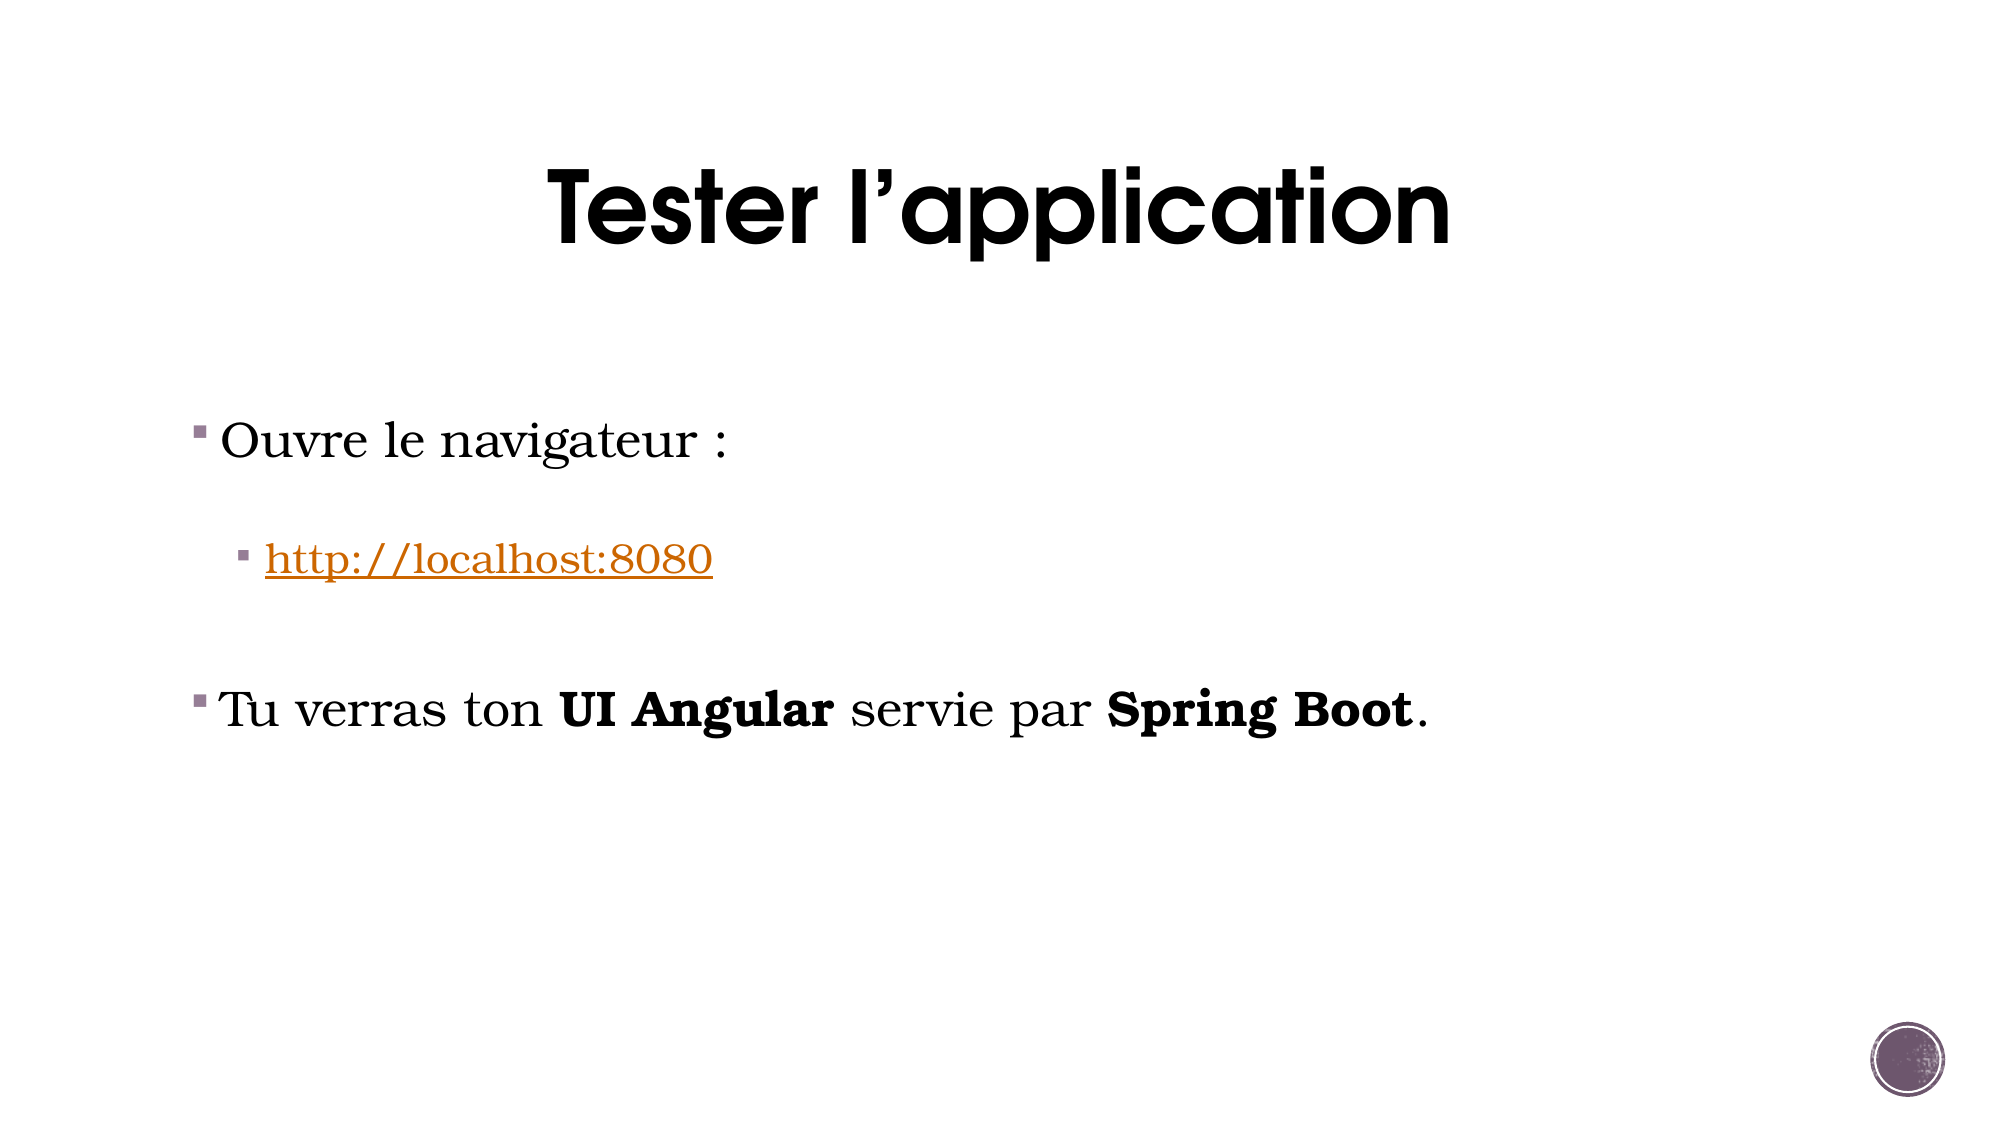

# Tester l’application
Ouvre le navigateur :
http://localhost:8080
Tu verras ton UI Angular servie par Spring Boot.